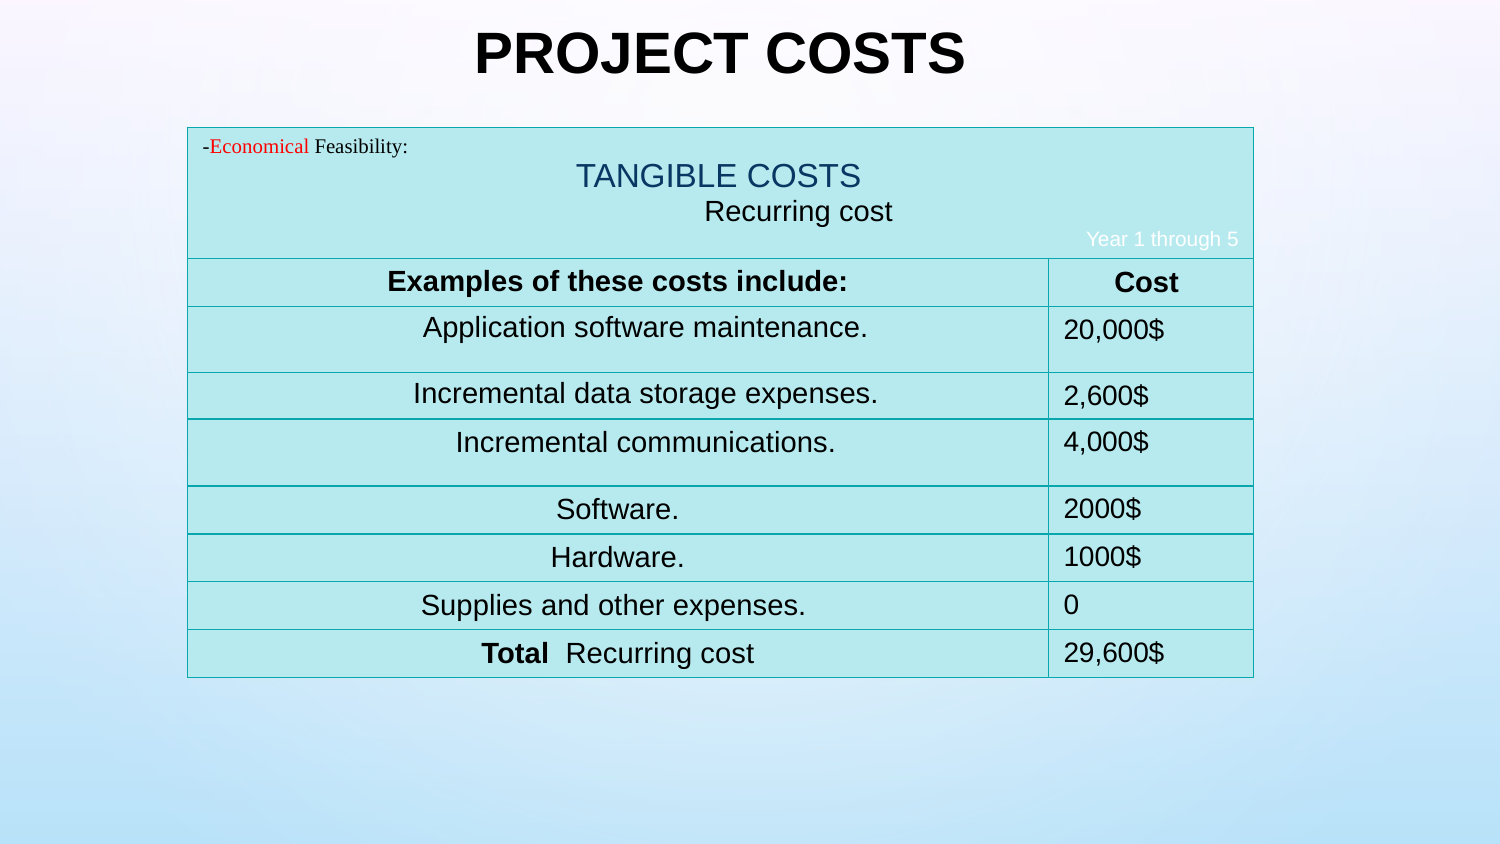

# Project Costs
| -Economical Feasibility: TANGIBLE COSTS  Recurring cost Year 1 through 5 |  |
| --- | --- |
| Examples of these costs include: | Cost |
| Application software maintenance. | 20,000$ |
| Incremental data storage expenses. | 2,600$ |
| Incremental communications. | 4,000$ |
| Software. | 2000$ |
| Hardware. | 1000$ |
| Supplies and other expenses. | 0 |
| Total Recurring cost | 29,600$ |